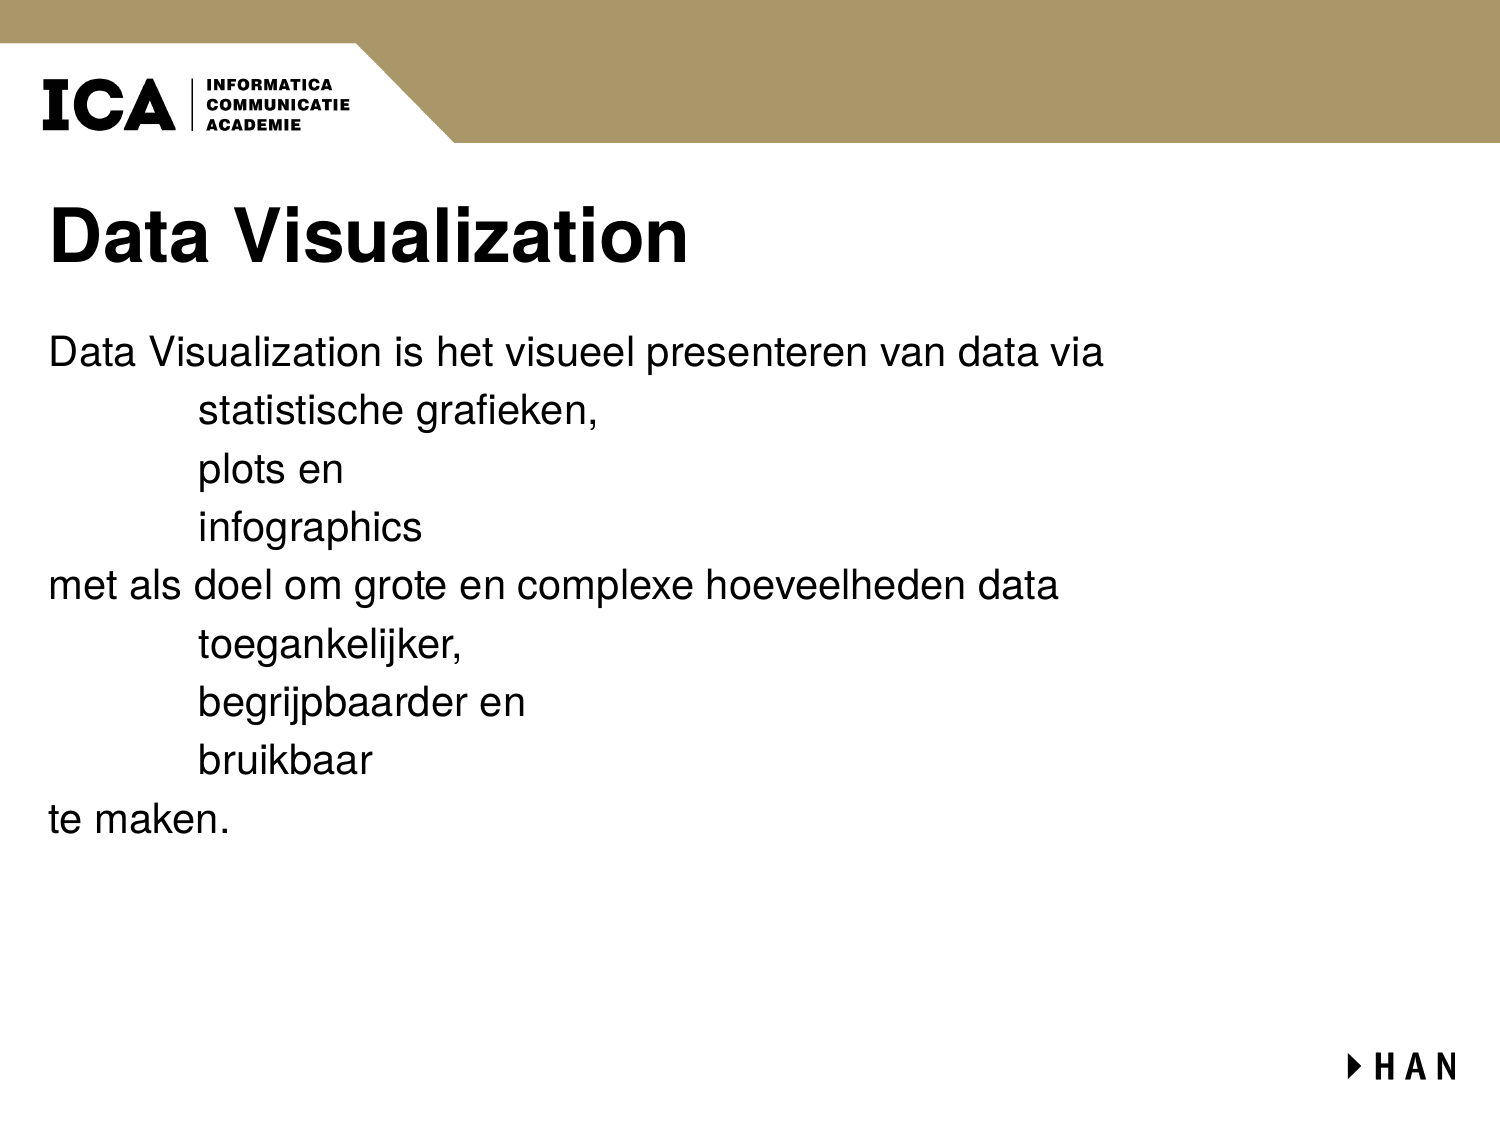

# Data Visualization
Data Visualization is het visueel presenteren van data via
	statistische grafieken,
	plots en
	infographics
met als doel om grote en complexe hoeveelheden data
	toegankelijker,
	begrijpbaarder en
	bruikbaar
te maken.